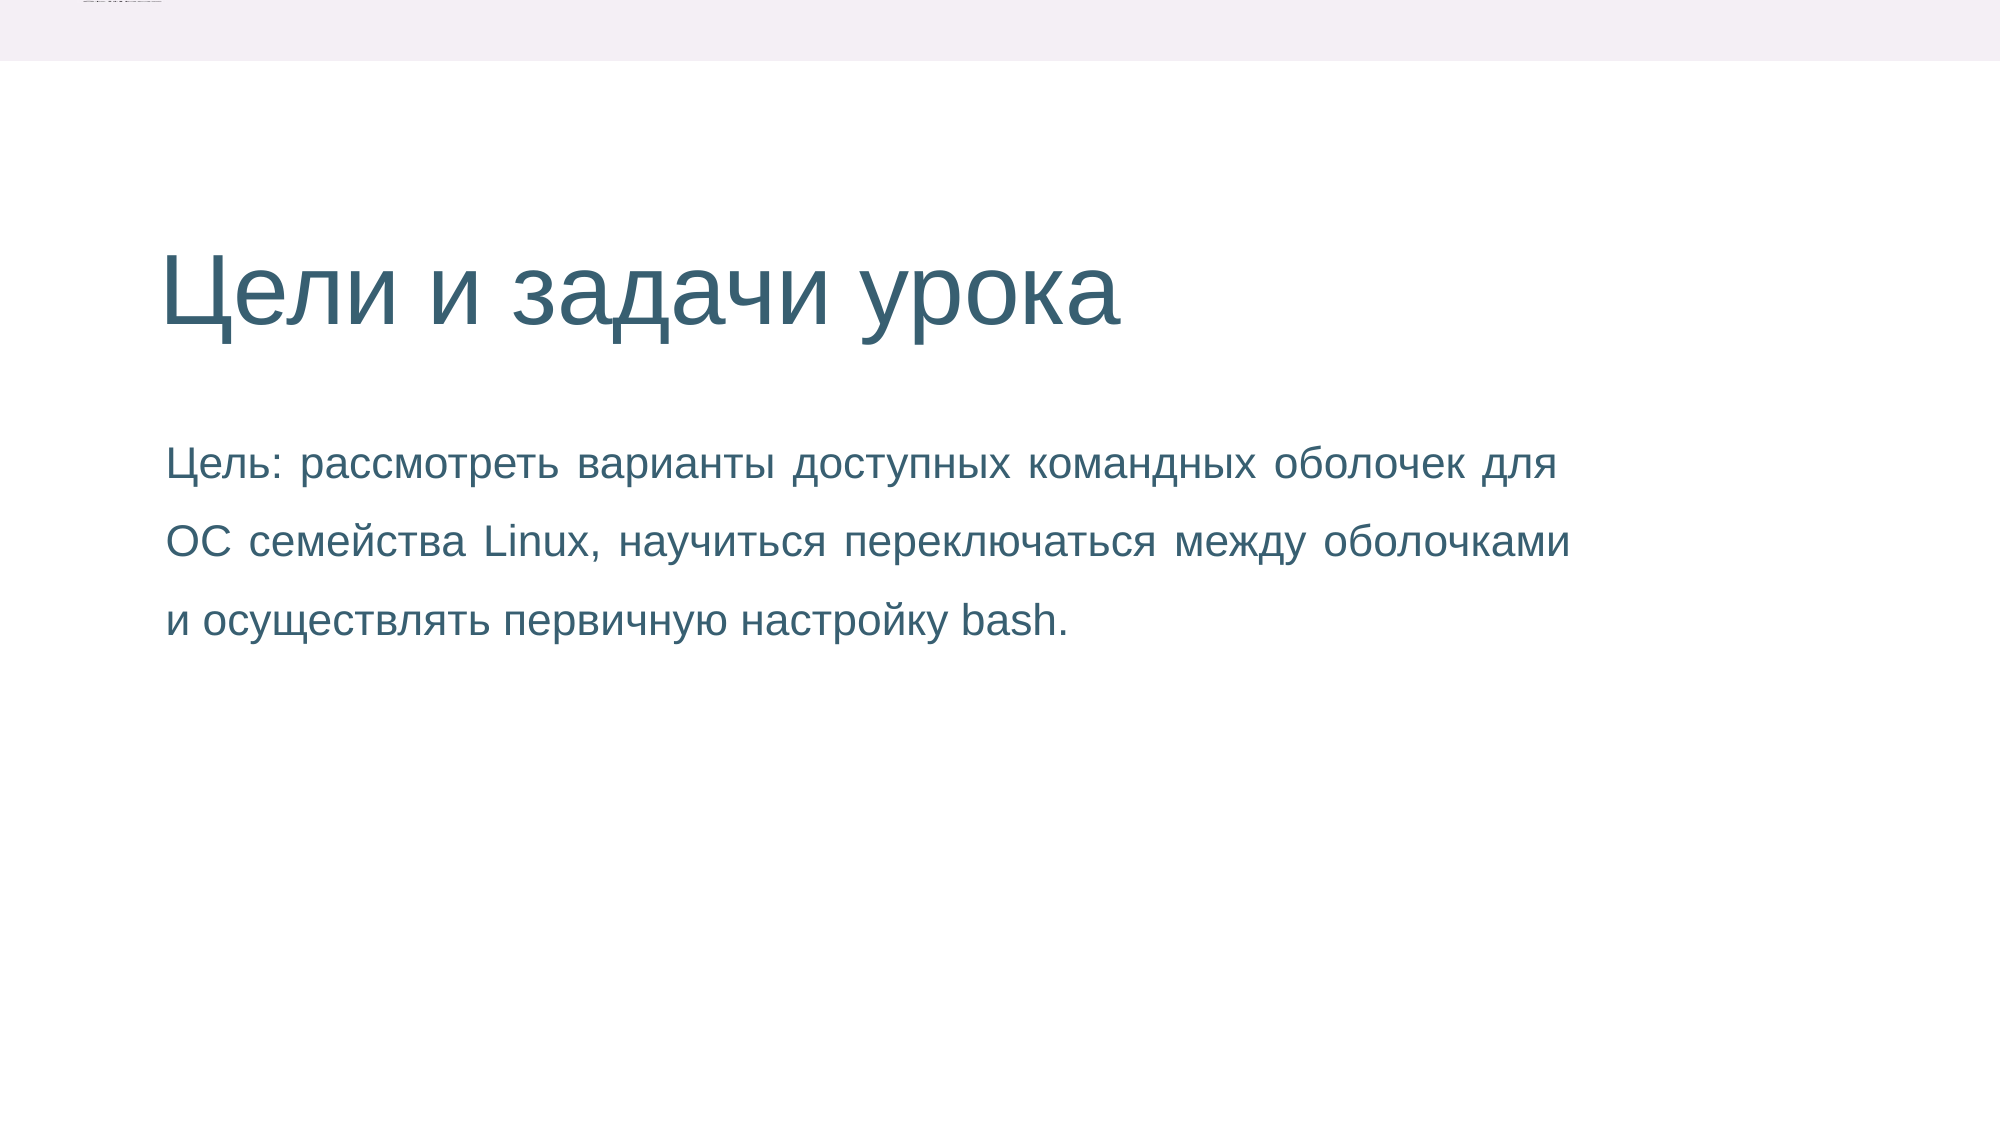

Цели и задачи урока
Цель: рассмотреть варианты доступных командных оболочек для
ОС семейства Linux, научиться переключаться между оболочками
и осуществлять первичную настройку bash.